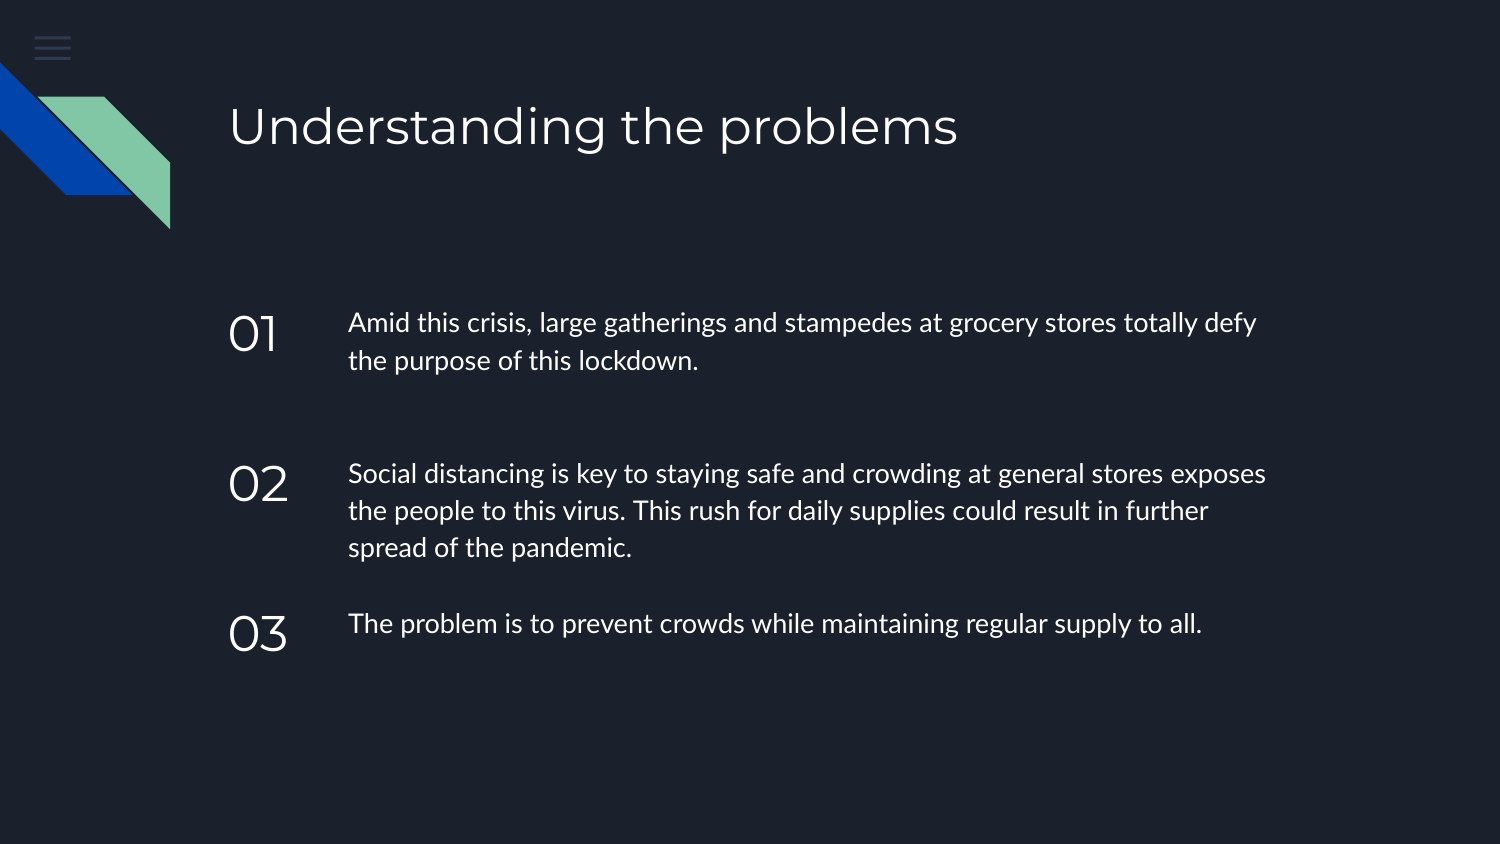

# Understanding the problems
01

Amid this crisis, large gatherings and stampedes at grocery stores totally defy the purpose of this lockdown.
02

Social distancing is key to staying safe and crowding at general stores exposes the people to this virus. This rush for daily supplies could result in further spread of the pandemic.

03
The problem is to prevent crowds while maintaining regular supply to all.